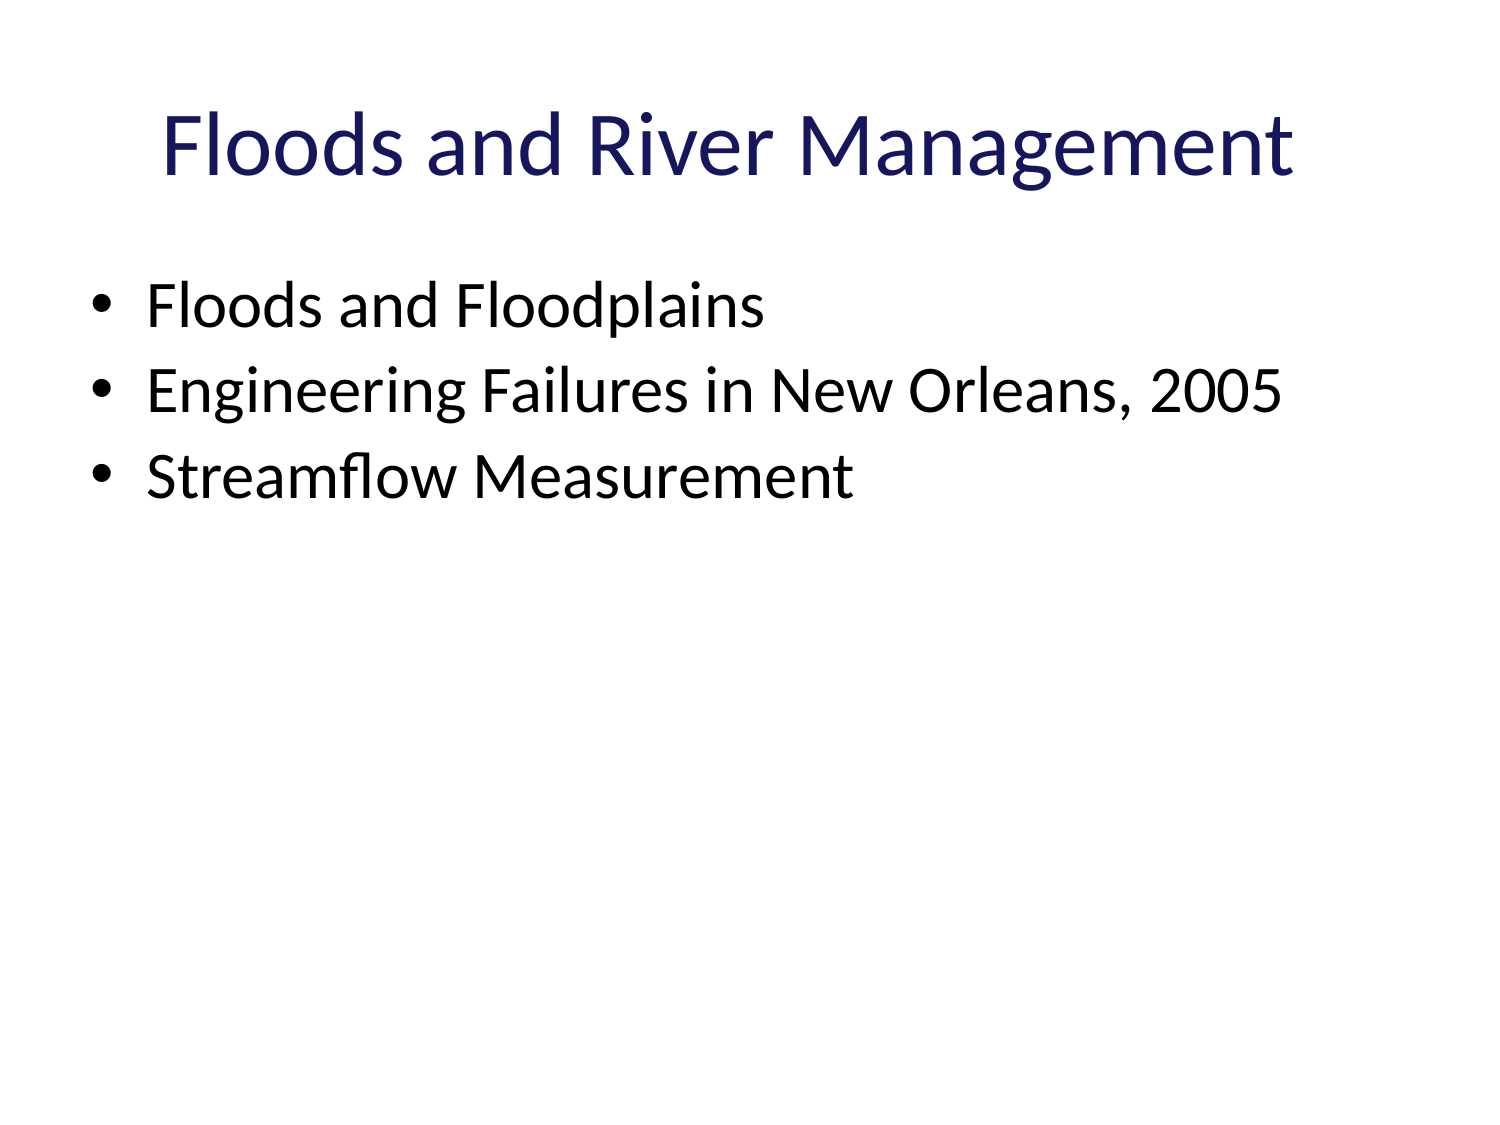

# Floods and River Management
Floods and Floodplains
Engineering Failures in New Orleans, 2005
Streamflow Measurement